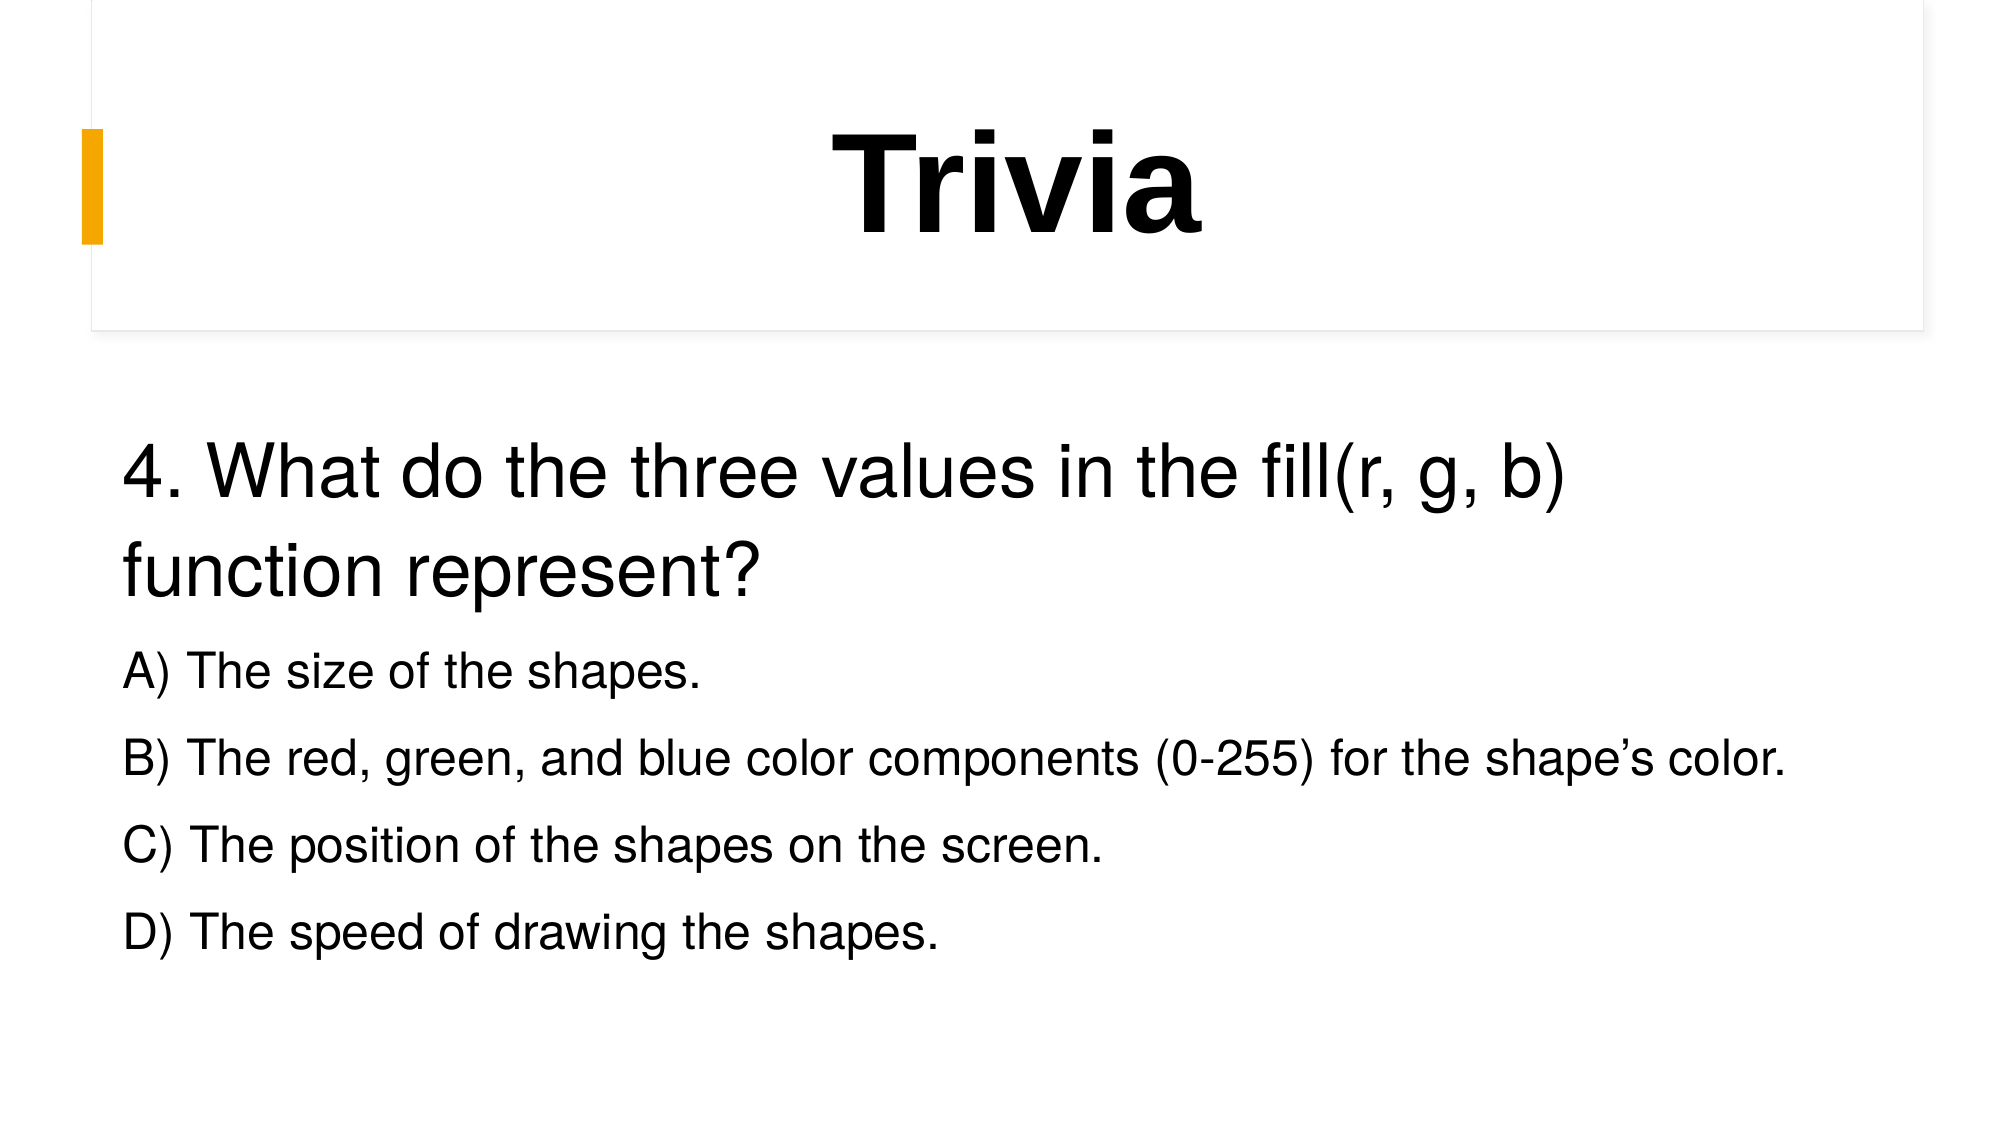

# Trivia
4. What do the three values in the fill(r, g, b) function represent?
A) The size of the shapes.
B) The red, green, and blue color components (0-255) for the shape’s color.
C) The position of the shapes on the screen.
D) The speed of drawing the shapes.